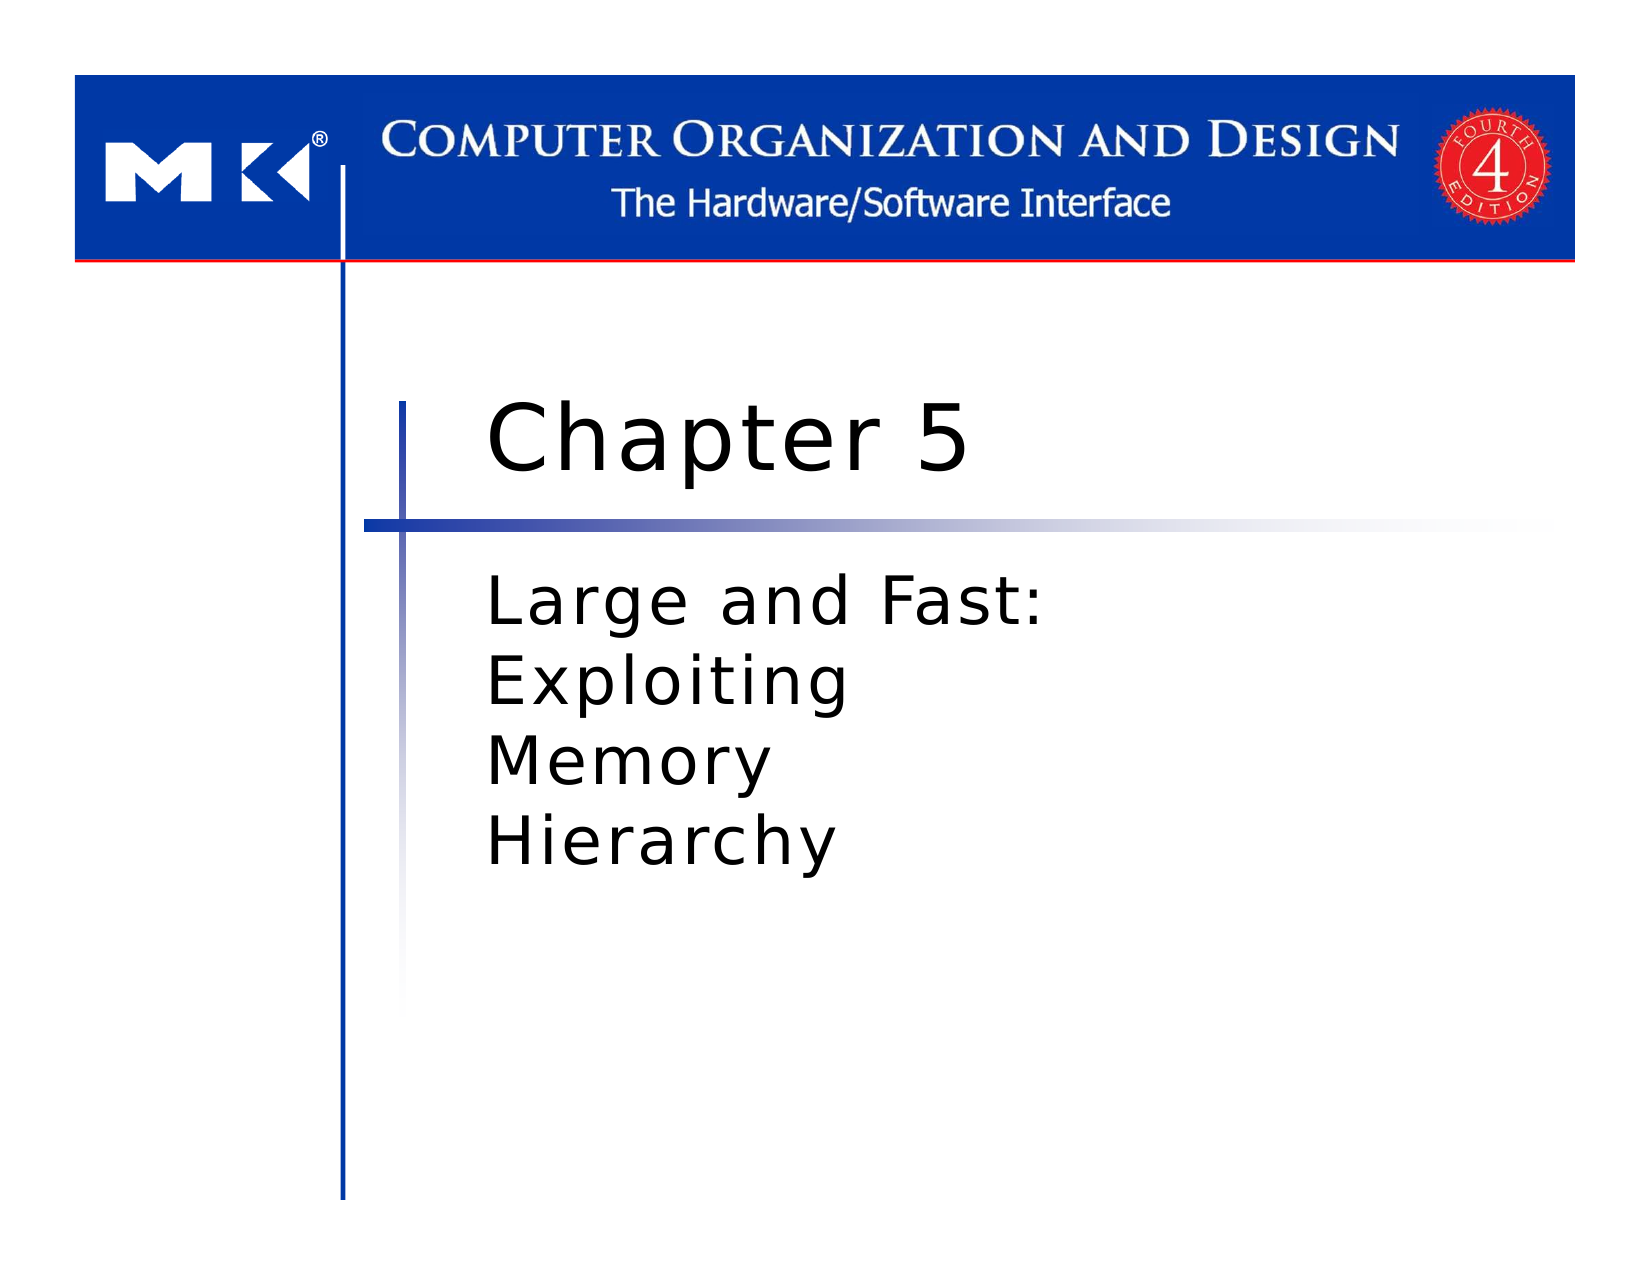

Chapter 5
Large and Fast:  Exploiting Memory  Hierarchy